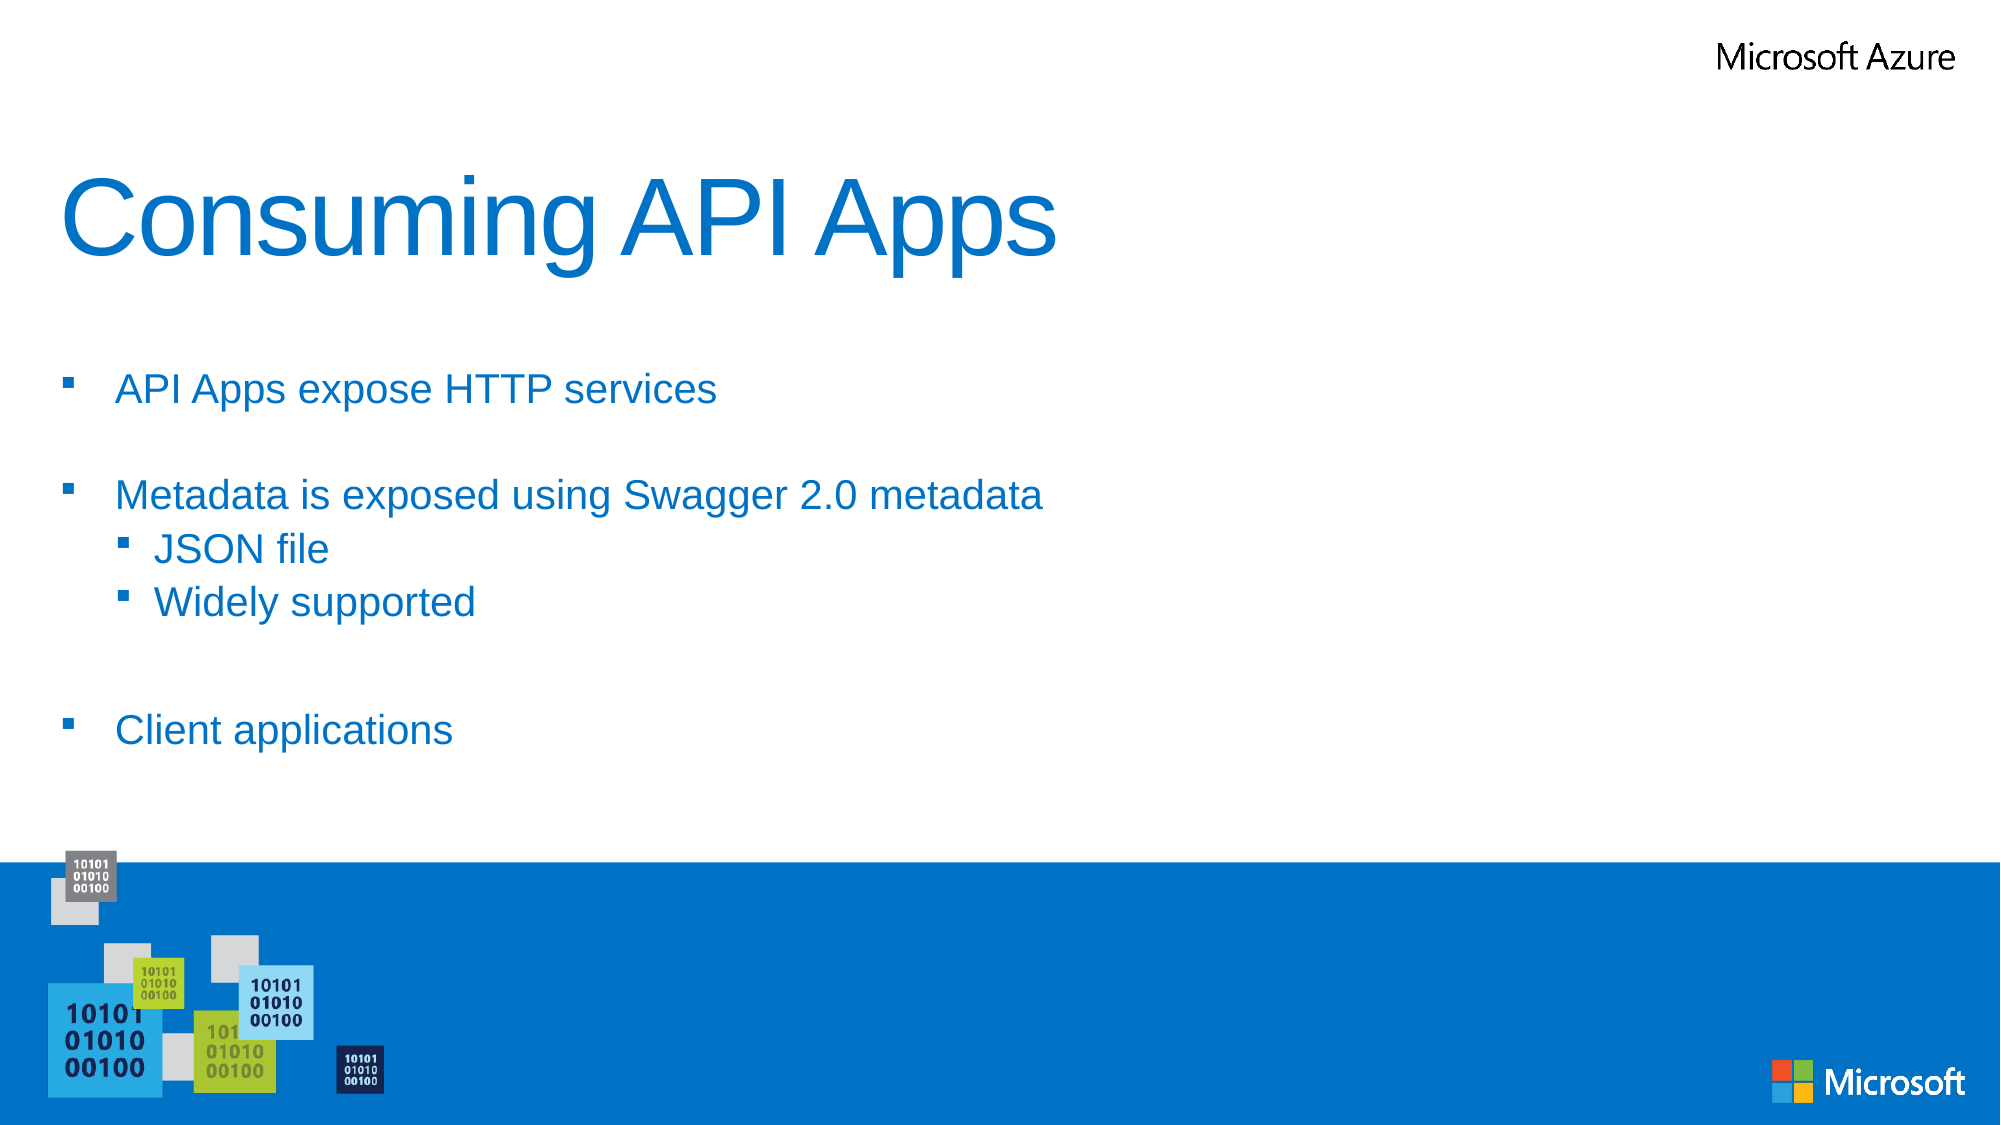

# Consuming API Apps
API Apps expose HTTP services

Metadata is exposed using Swagger 2.0 metadata
JSON file
Widely supported

Client applications